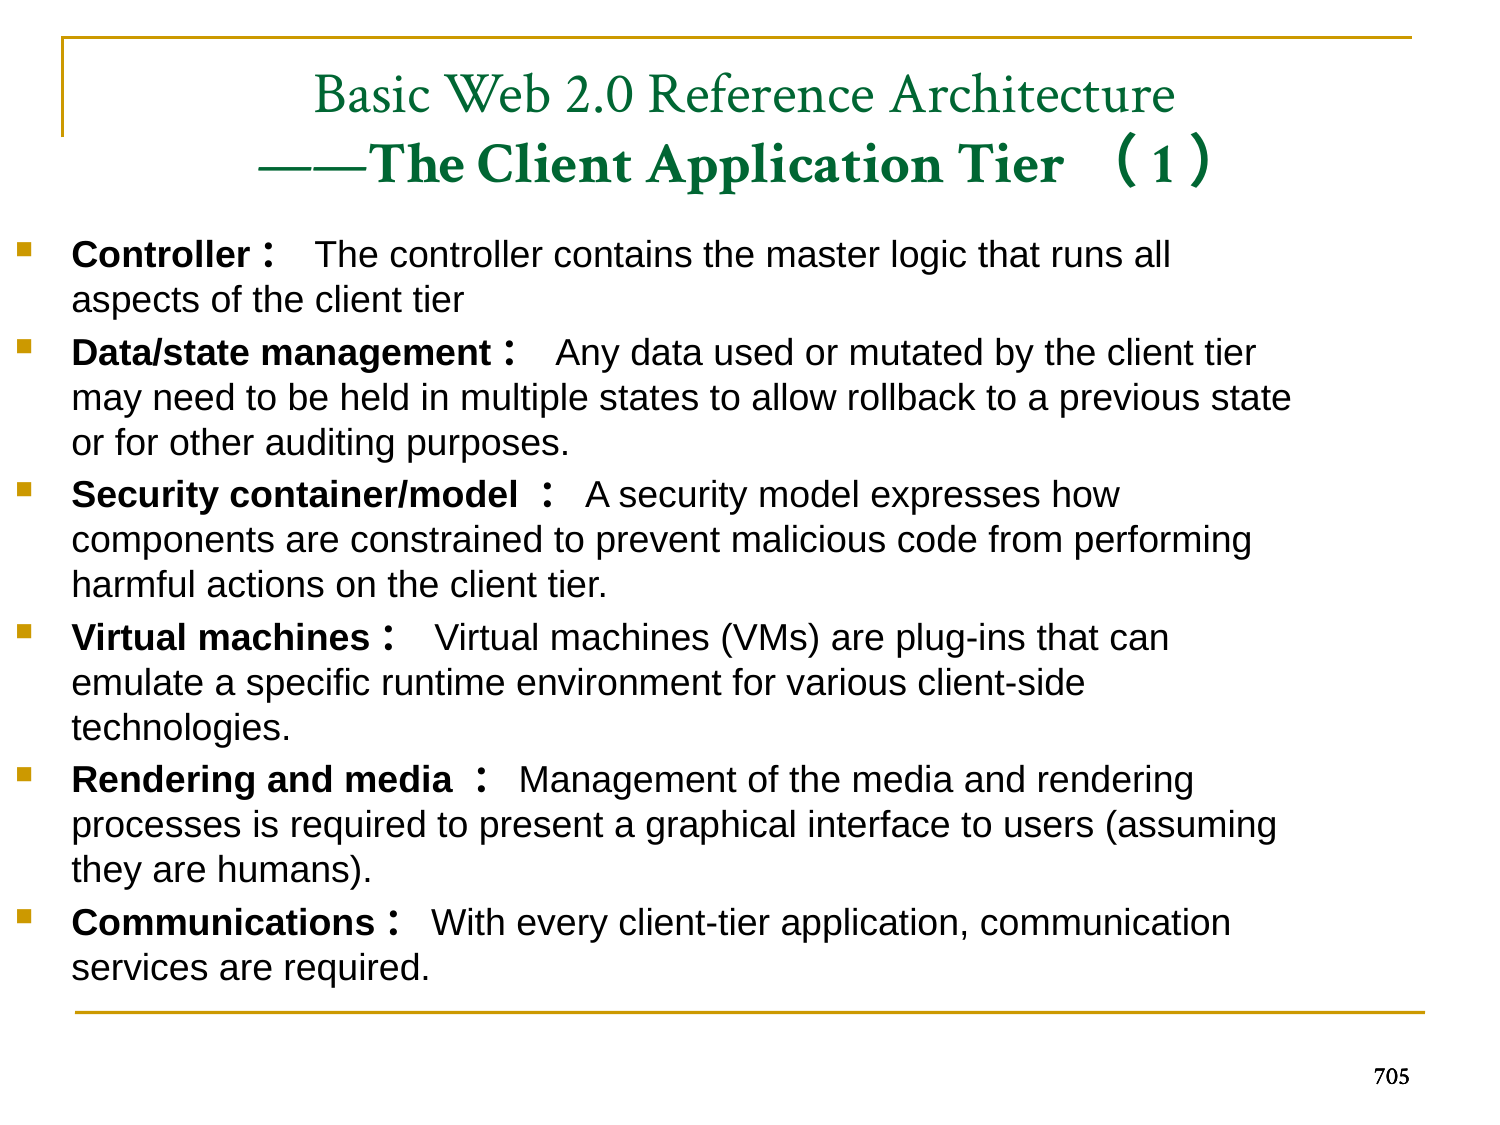

Basic Web 2.0 Reference Architecture
 ——The Client Application Tier（1）
Controller： The controller contains the master logic that runs all aspects of the client tier
Data/state management： Any data used or mutated by the client tier may need to be held in multiple states to allow rollback to a previous state or for other auditing purposes.
Security container/model ：A security model expresses how components are constrained to prevent malicious code from performing harmful actions on the client tier.
Virtual machines： Virtual machines (VMs) are plug-ins that can emulate a specific runtime environment for various client-side technologies.
Rendering and media ：Management of the media and rendering processes is required to present a graphical interface to users (assuming they are humans).
Communications：With every client-tier application, communication services are required.

705
705
705